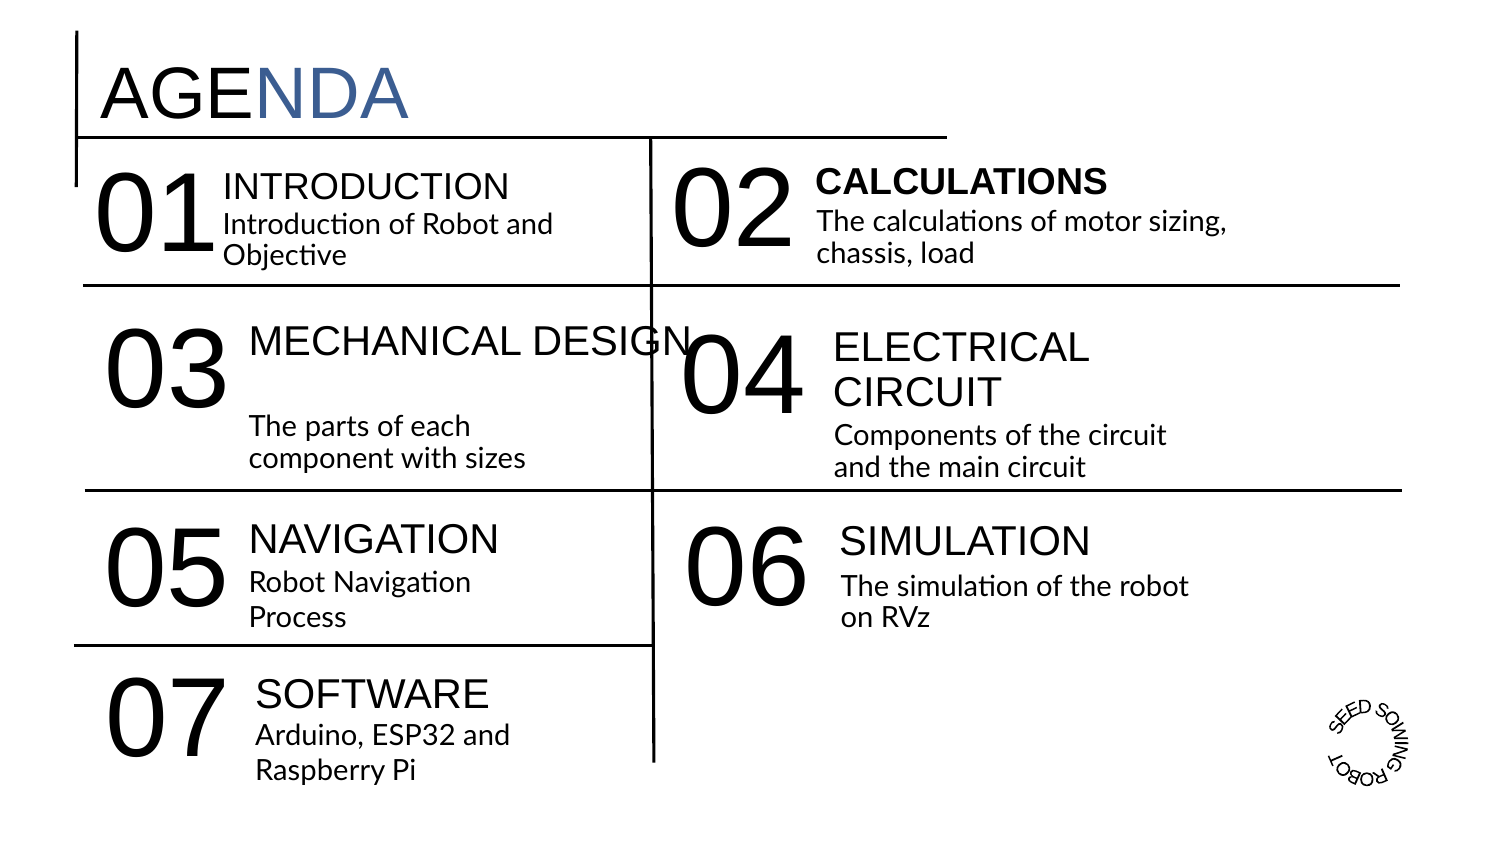

# AGENDA
02
01
INTRODUCTION

CALCULATIONS
The calculations of motor sizing, chassis, load
Introduction of Robot and Objective
03
04
MECHANICAL DESIGN
ELECTRICAL CIRCUIT
The parts of each component with sizes
Components of the circuit and the main circuit
06
05
SIMULATION
NAVIGATION
Robot Navigation Process

The simulation of the robot on RVz
07
SOFTWARE
SEED SOWING ROBOT
Arduino, ESP32 and Raspberry Pi